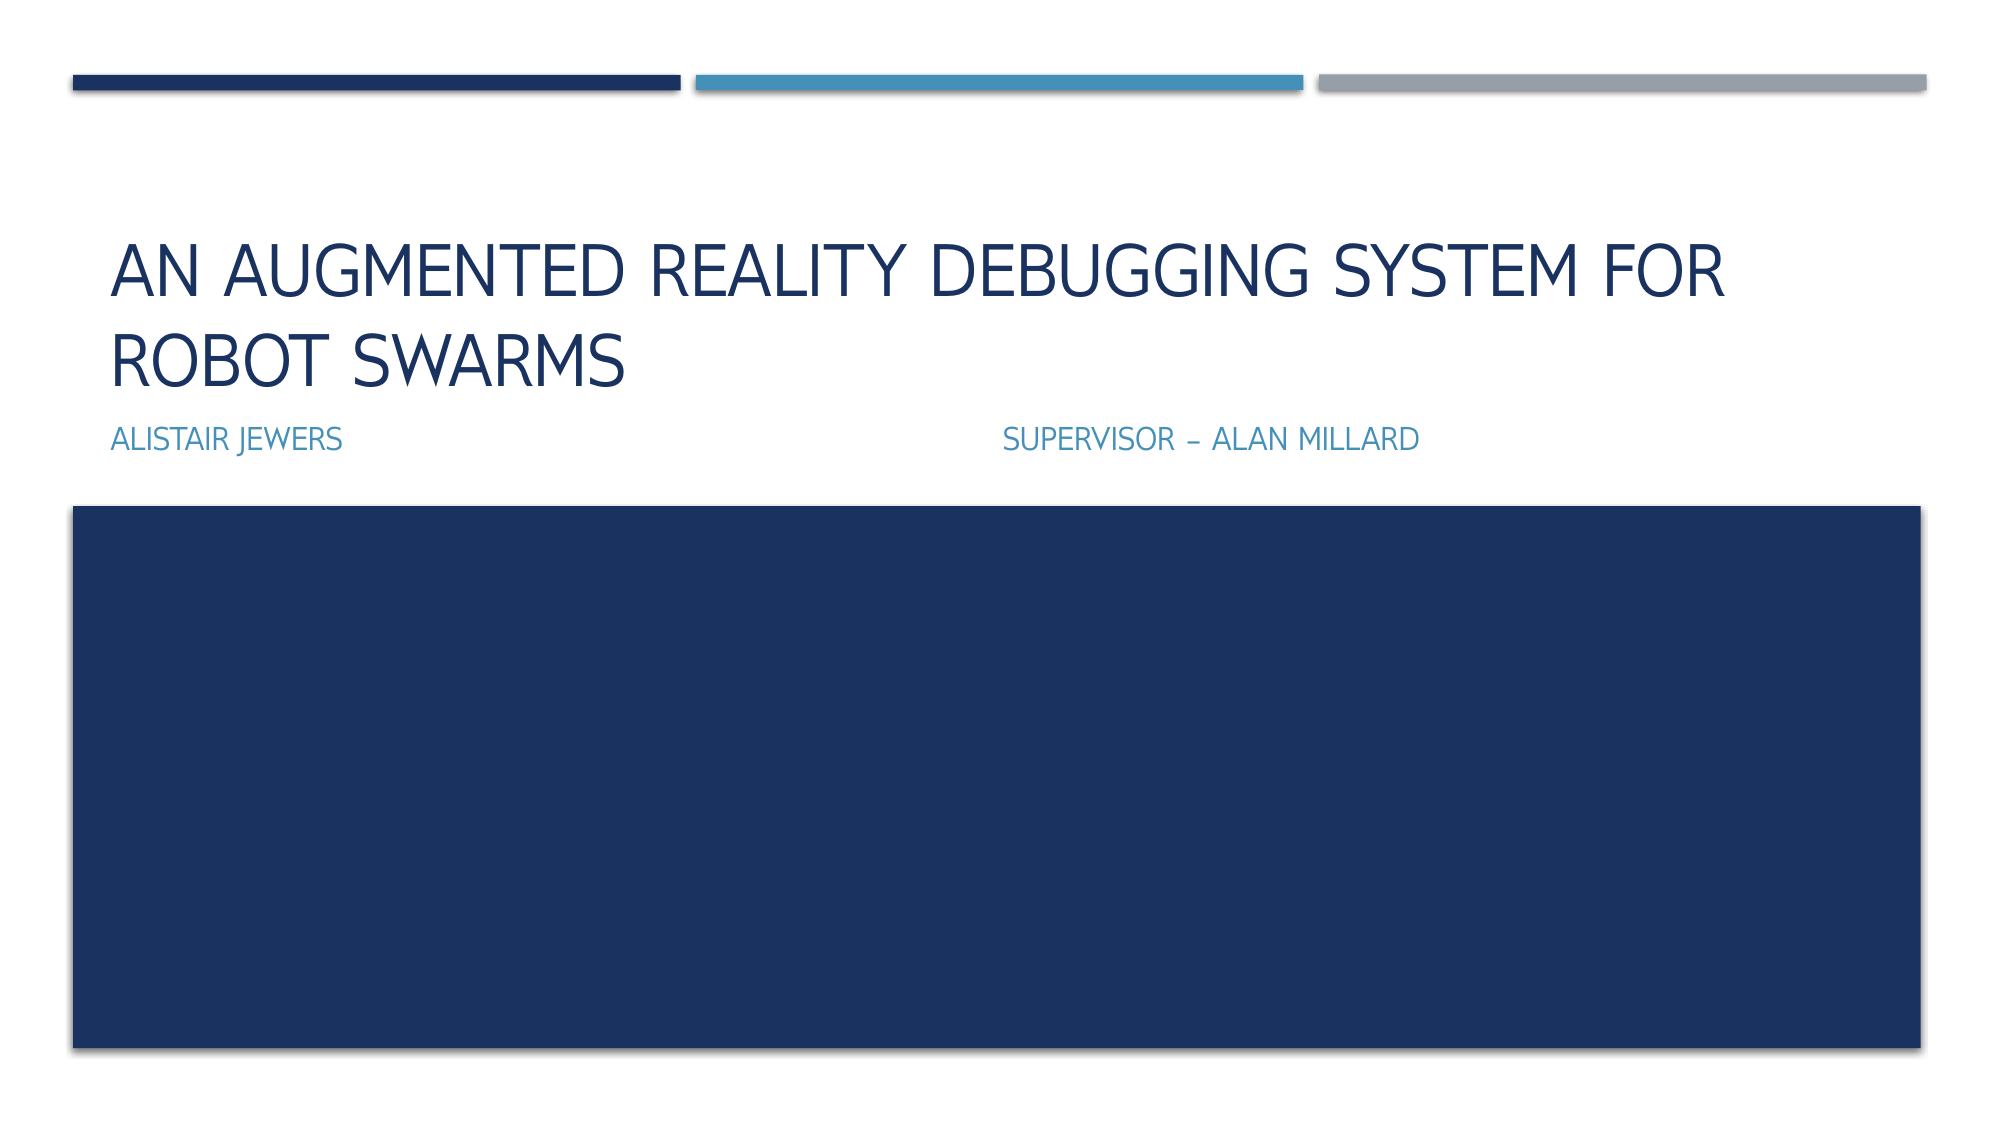

# An augmented reality debugging system for robot swarms
Alistair Jewers
Supervisor – Alan Millard